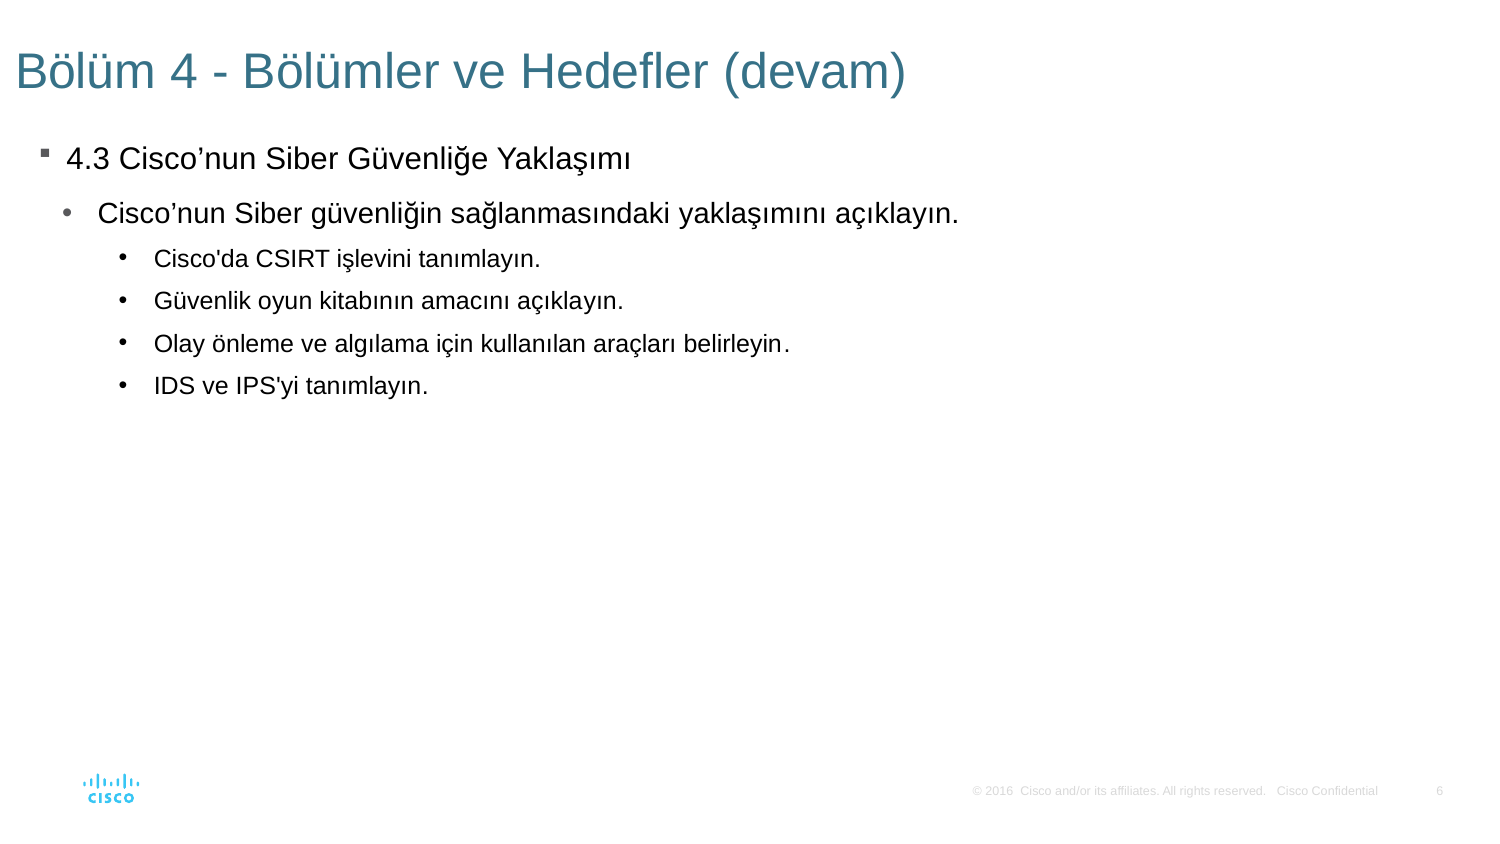

# Bölüm 4 - Bölümler ve Hedefler (devam)
4.3 Cisco’nun Siber Güvenliğe Yaklaşımı
Cisco’nun Siber güvenliğin sağlanmasındaki yaklaşımını açıklayın.
Cisco'da CSIRT işlevini tanımlayın.
Güvenlik oyun kitabının amacını açıklayın.
Olay önleme ve algılama için kullanılan araçları belirleyin.
IDS ve IPS'yi tanımlayın.